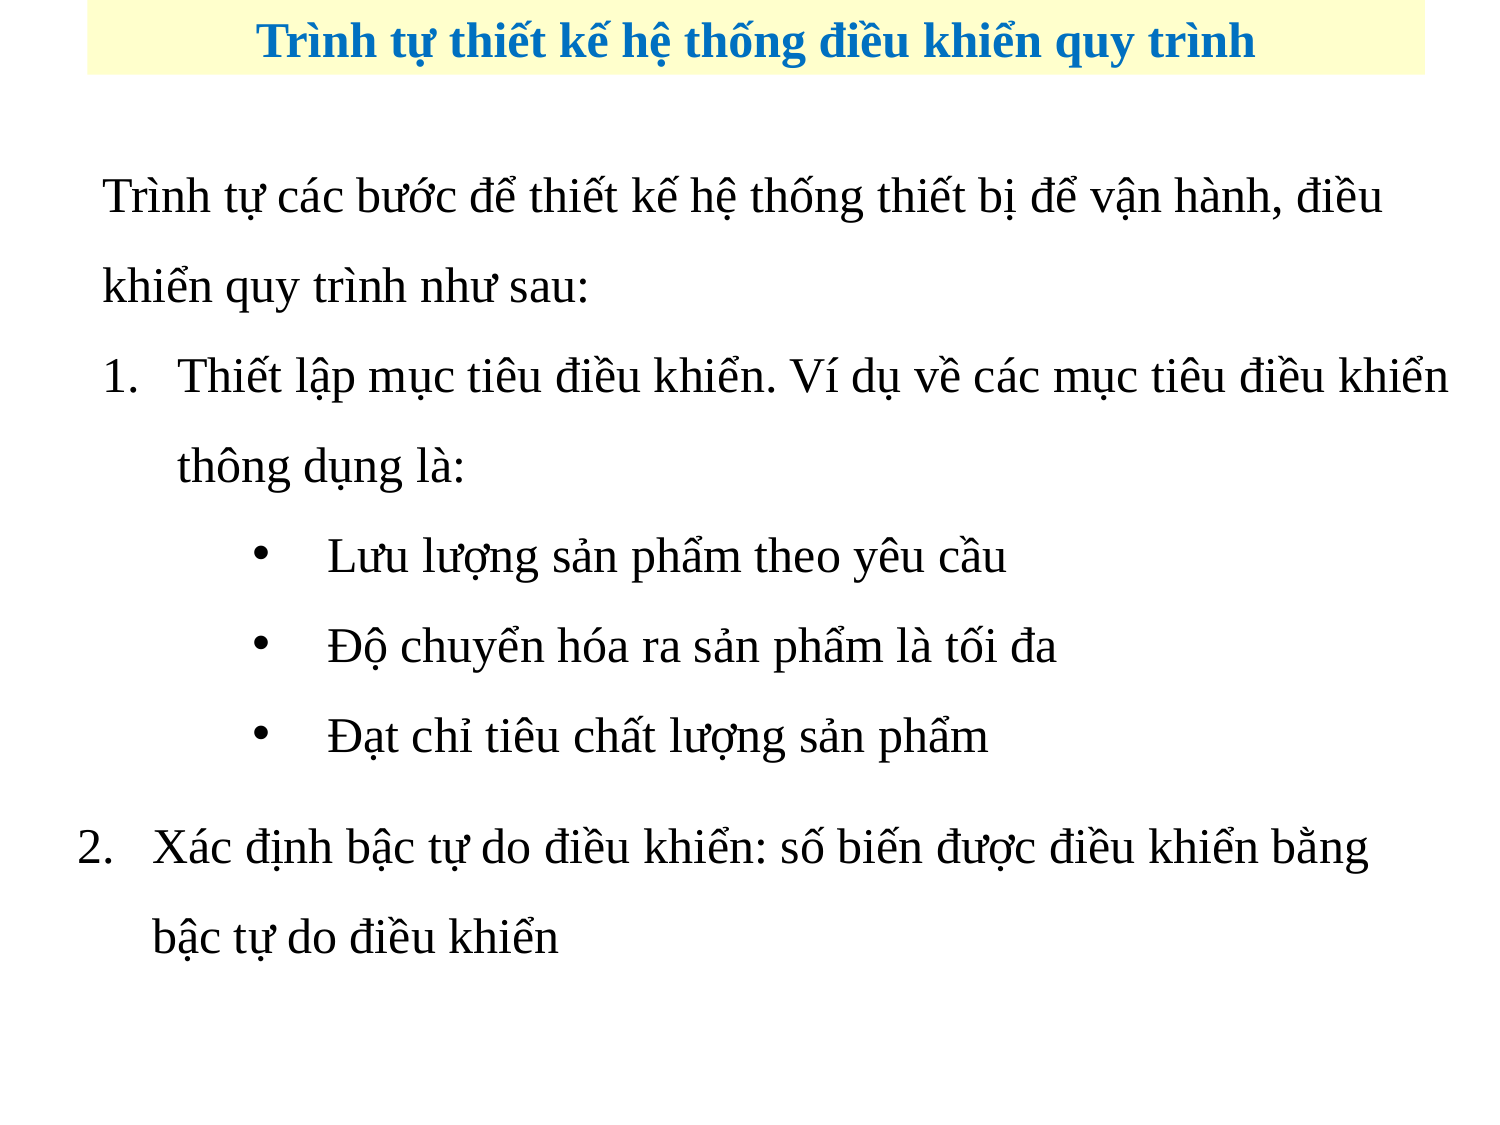

Trình tự thiết kế hệ thống điều khiển quy trình
Trình tự các bước để thiết kế hệ thống thiết bị để vận hành, điều khiển quy trình như sau:
Thiết lập mục tiêu điều khiển. Ví dụ về các mục tiêu điều khiển thông dụng là:
Lưu lượng sản phẩm theo yêu cầu
Độ chuyển hóa ra sản phẩm là tối đa
Đạt chỉ tiêu chất lượng sản phẩm
Xác định bậc tự do điều khiển: số biến được điều khiển bằng bậc tự do điều khiển